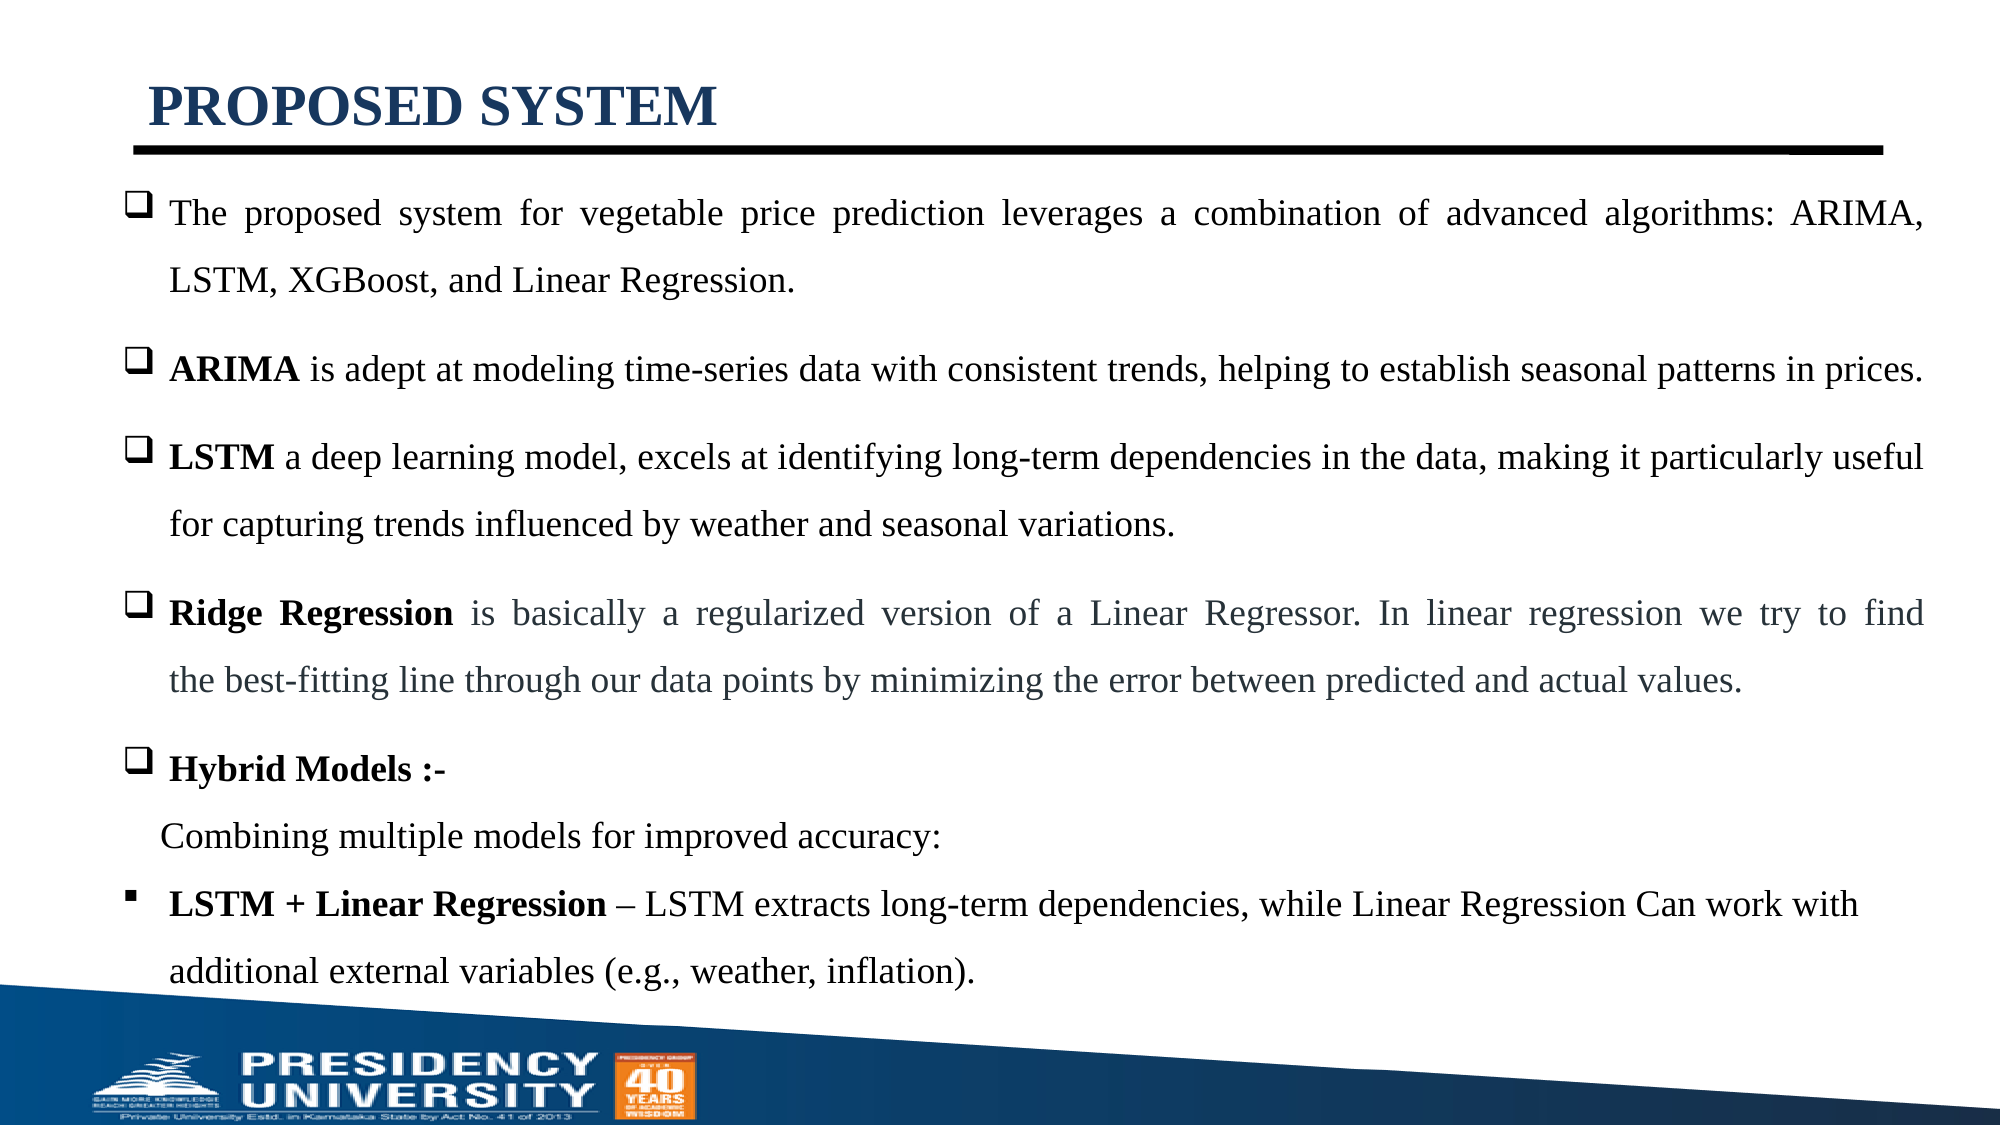

# PROPOSED SYSTEM
The proposed system for vegetable price prediction leverages a combination of advanced algorithms: ARIMA, LSTM, XGBoost, and Linear Regression.
ARIMA is adept at modeling time-series data with consistent trends, helping to establish seasonal patterns in prices.
LSTM a deep learning model, excels at identifying long-term dependencies in the data, making it particularly useful for capturing trends influenced by weather and seasonal variations.
Ridge Regression is basically a regularized version of a Linear Regressor. In linear regression we try to find the best-fitting line through our data points by minimizing the error between predicted and actual values.
Hybrid Models :-
    Combining multiple models for improved accuracy:
LSTM + Linear Regression – LSTM extracts long-term dependencies, while Linear Regression Can work with additional external variables (e.g., weather, inflation).